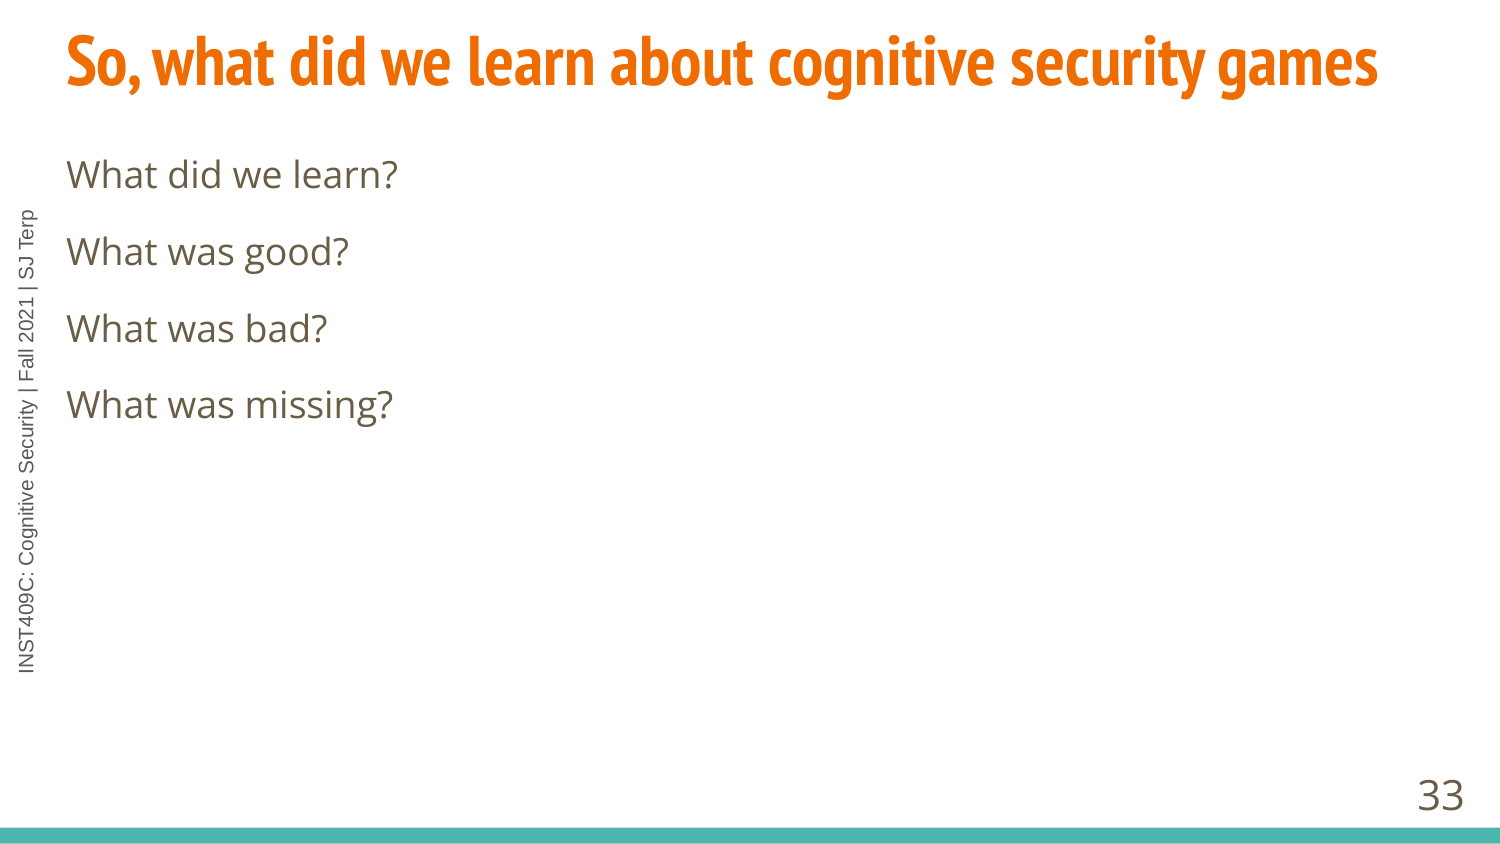

# So, what did we learn about cognitive security games
What did we learn?
What was good?
What was bad?
What was missing?
33